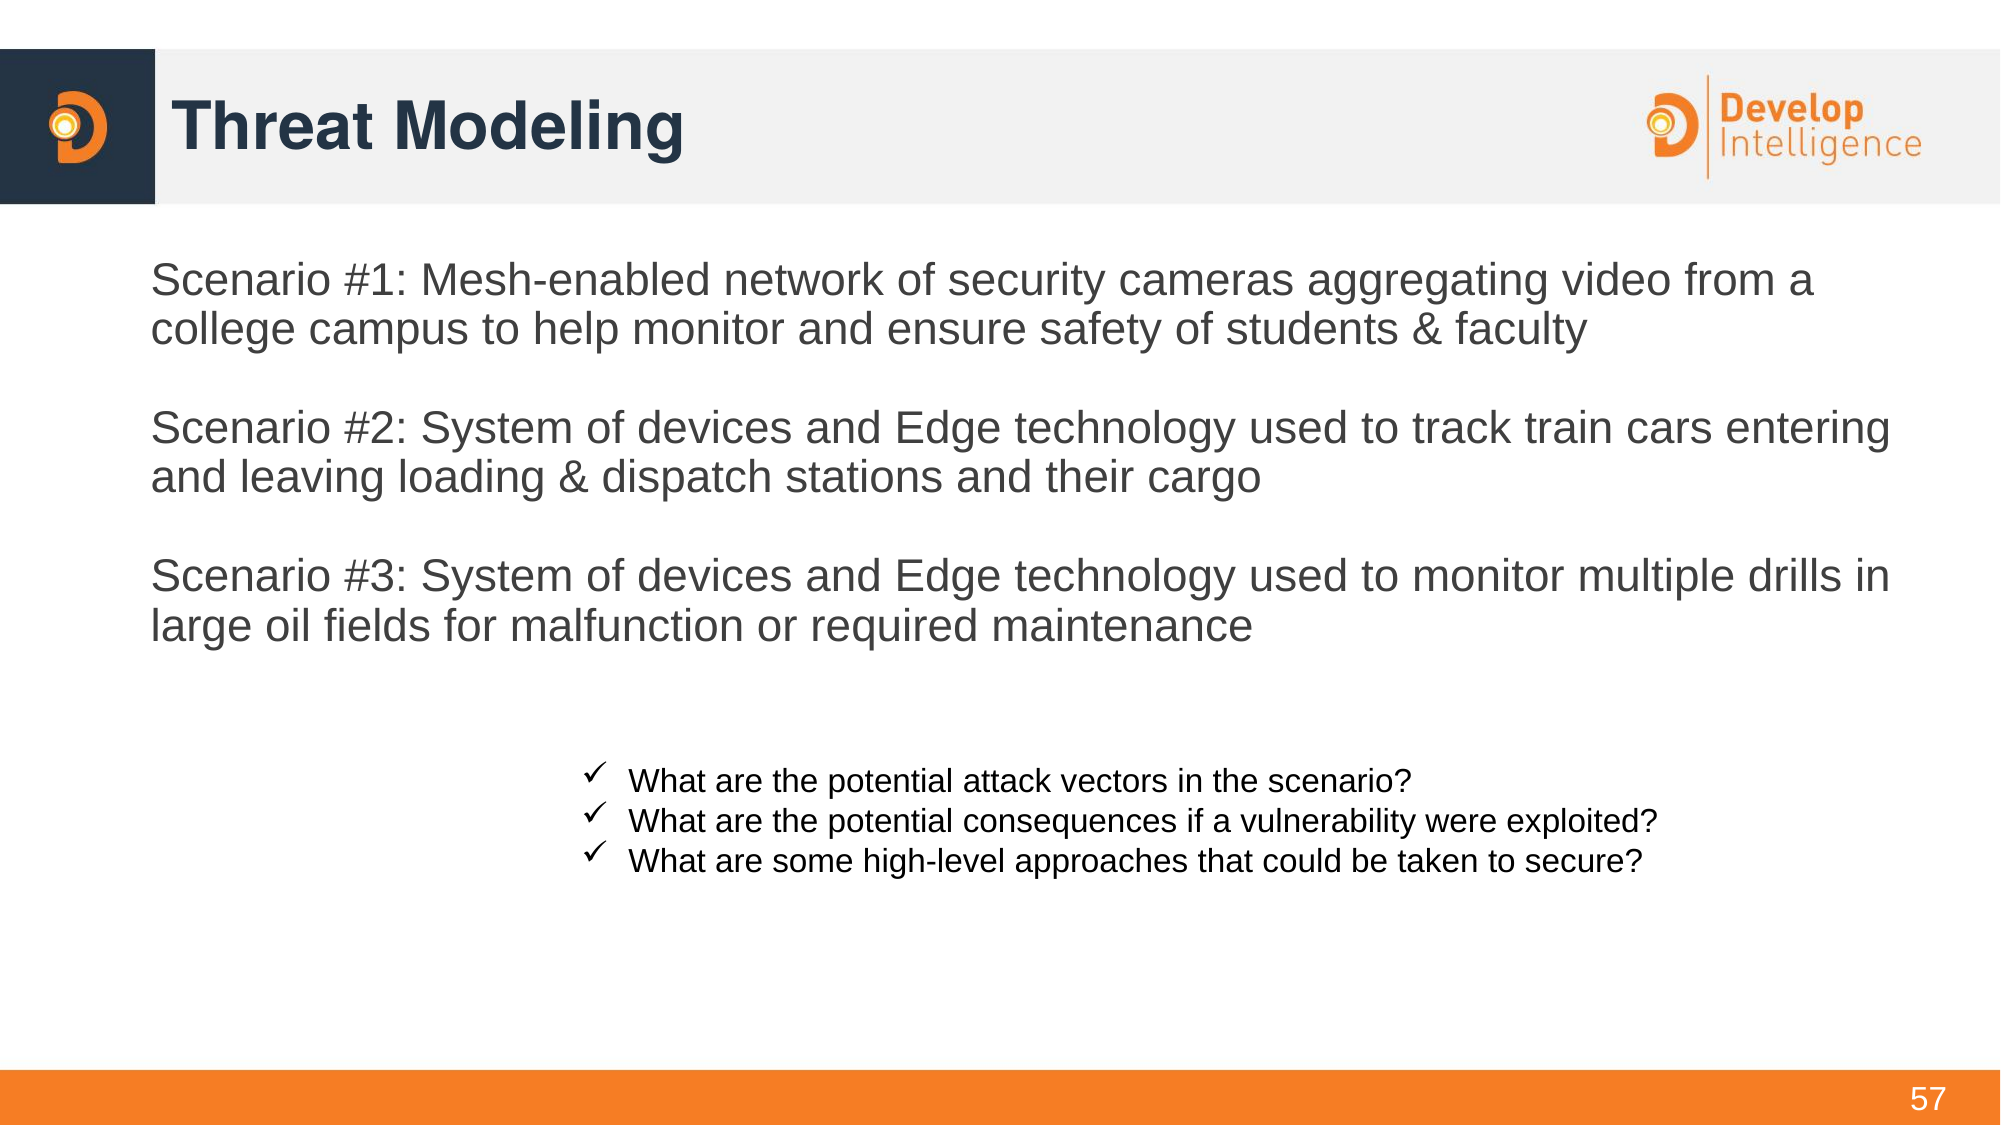

# Threat Modeling
Scenario #1: Mesh-enabled network of security cameras aggregating video from a college campus to help monitor and ensure safety of students & faculty

Scenario #2: System of devices and Edge technology used to track train cars entering and leaving loading & dispatch stations and their cargo

Scenario #3: System of devices and Edge technology used to monitor multiple drills in large oil fields for malfunction or required maintenance
What are the potential attack vectors in the scenario?
What are the potential consequences if a vulnerability were exploited?
What are some high-level approaches that could be taken to secure?
57